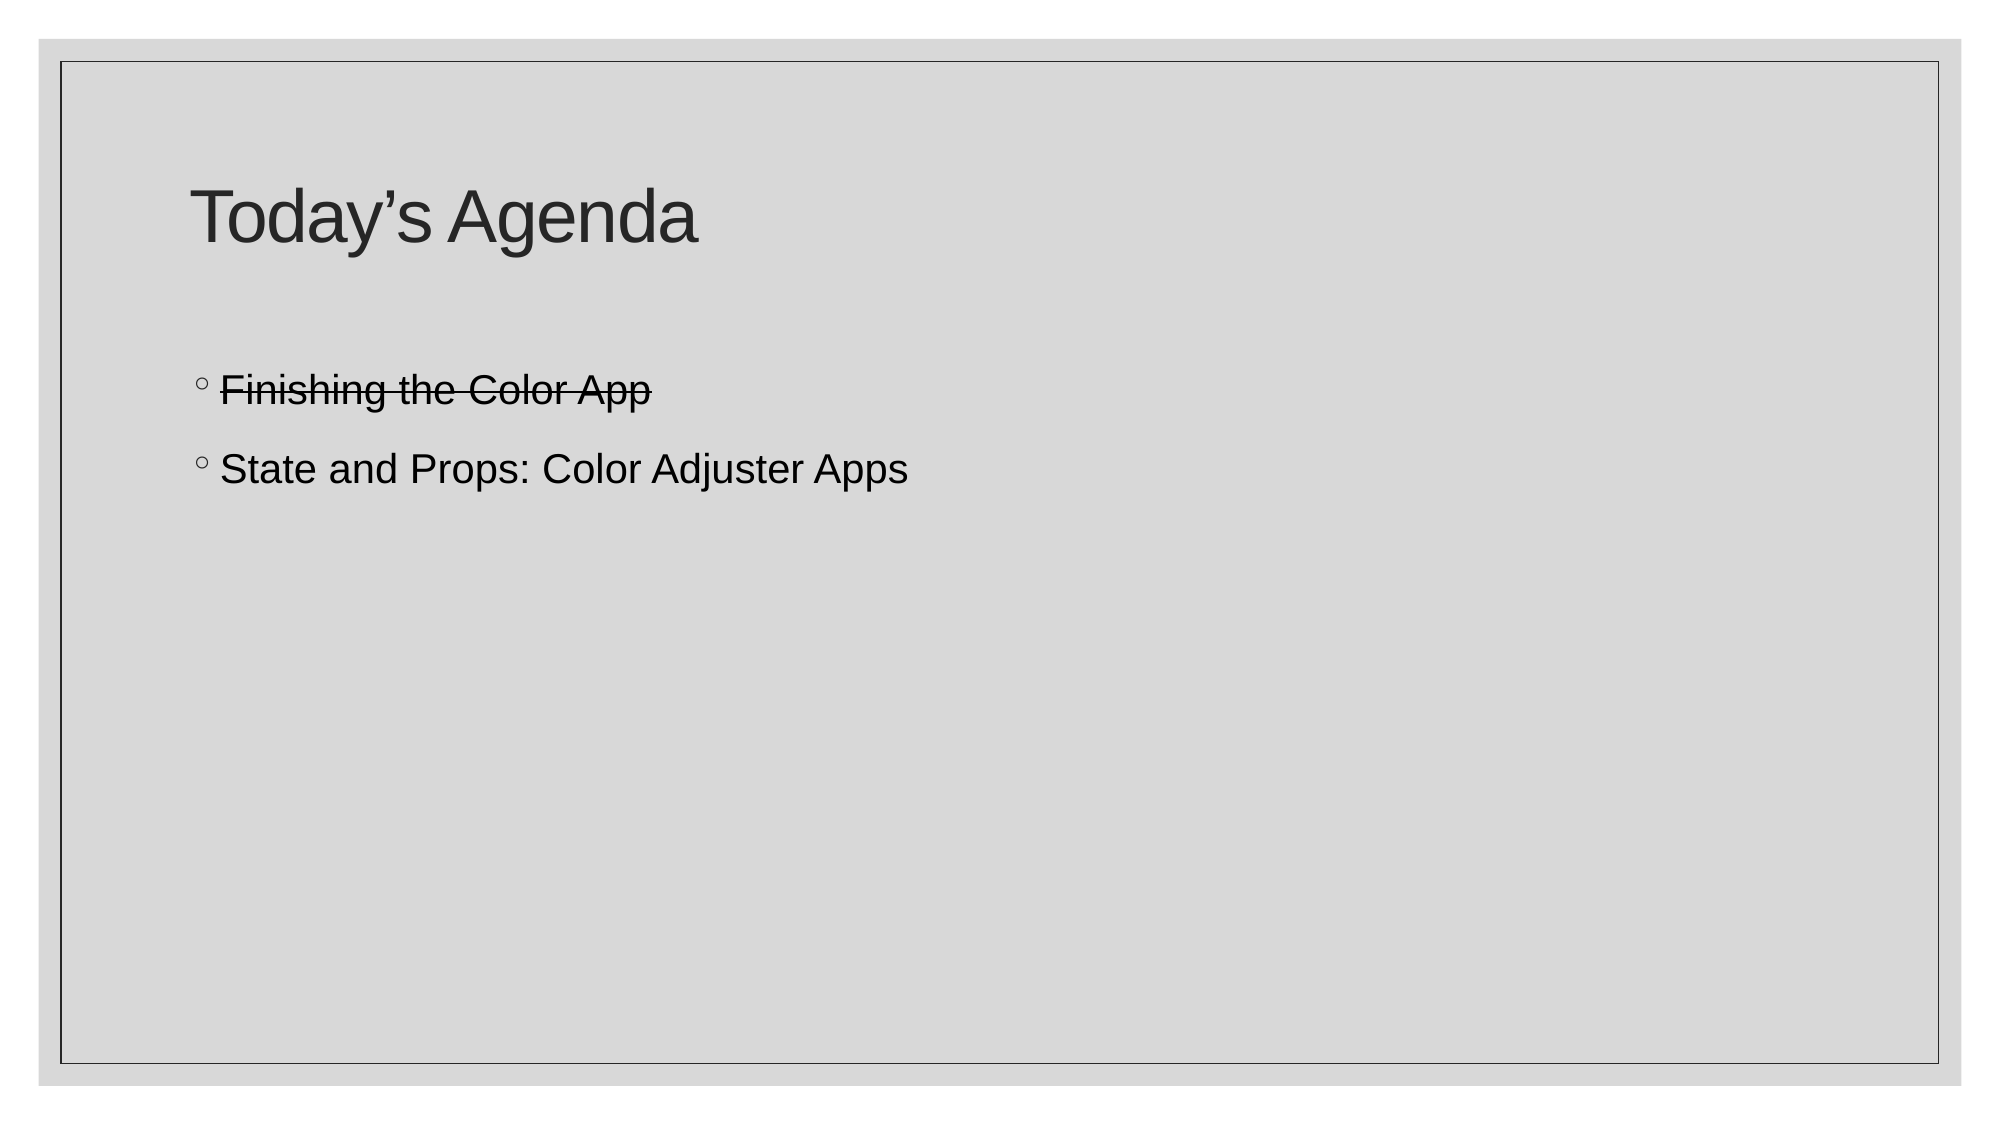

# Today’s Agenda
Finishing the Color App
State and Props: Color Adjuster Apps